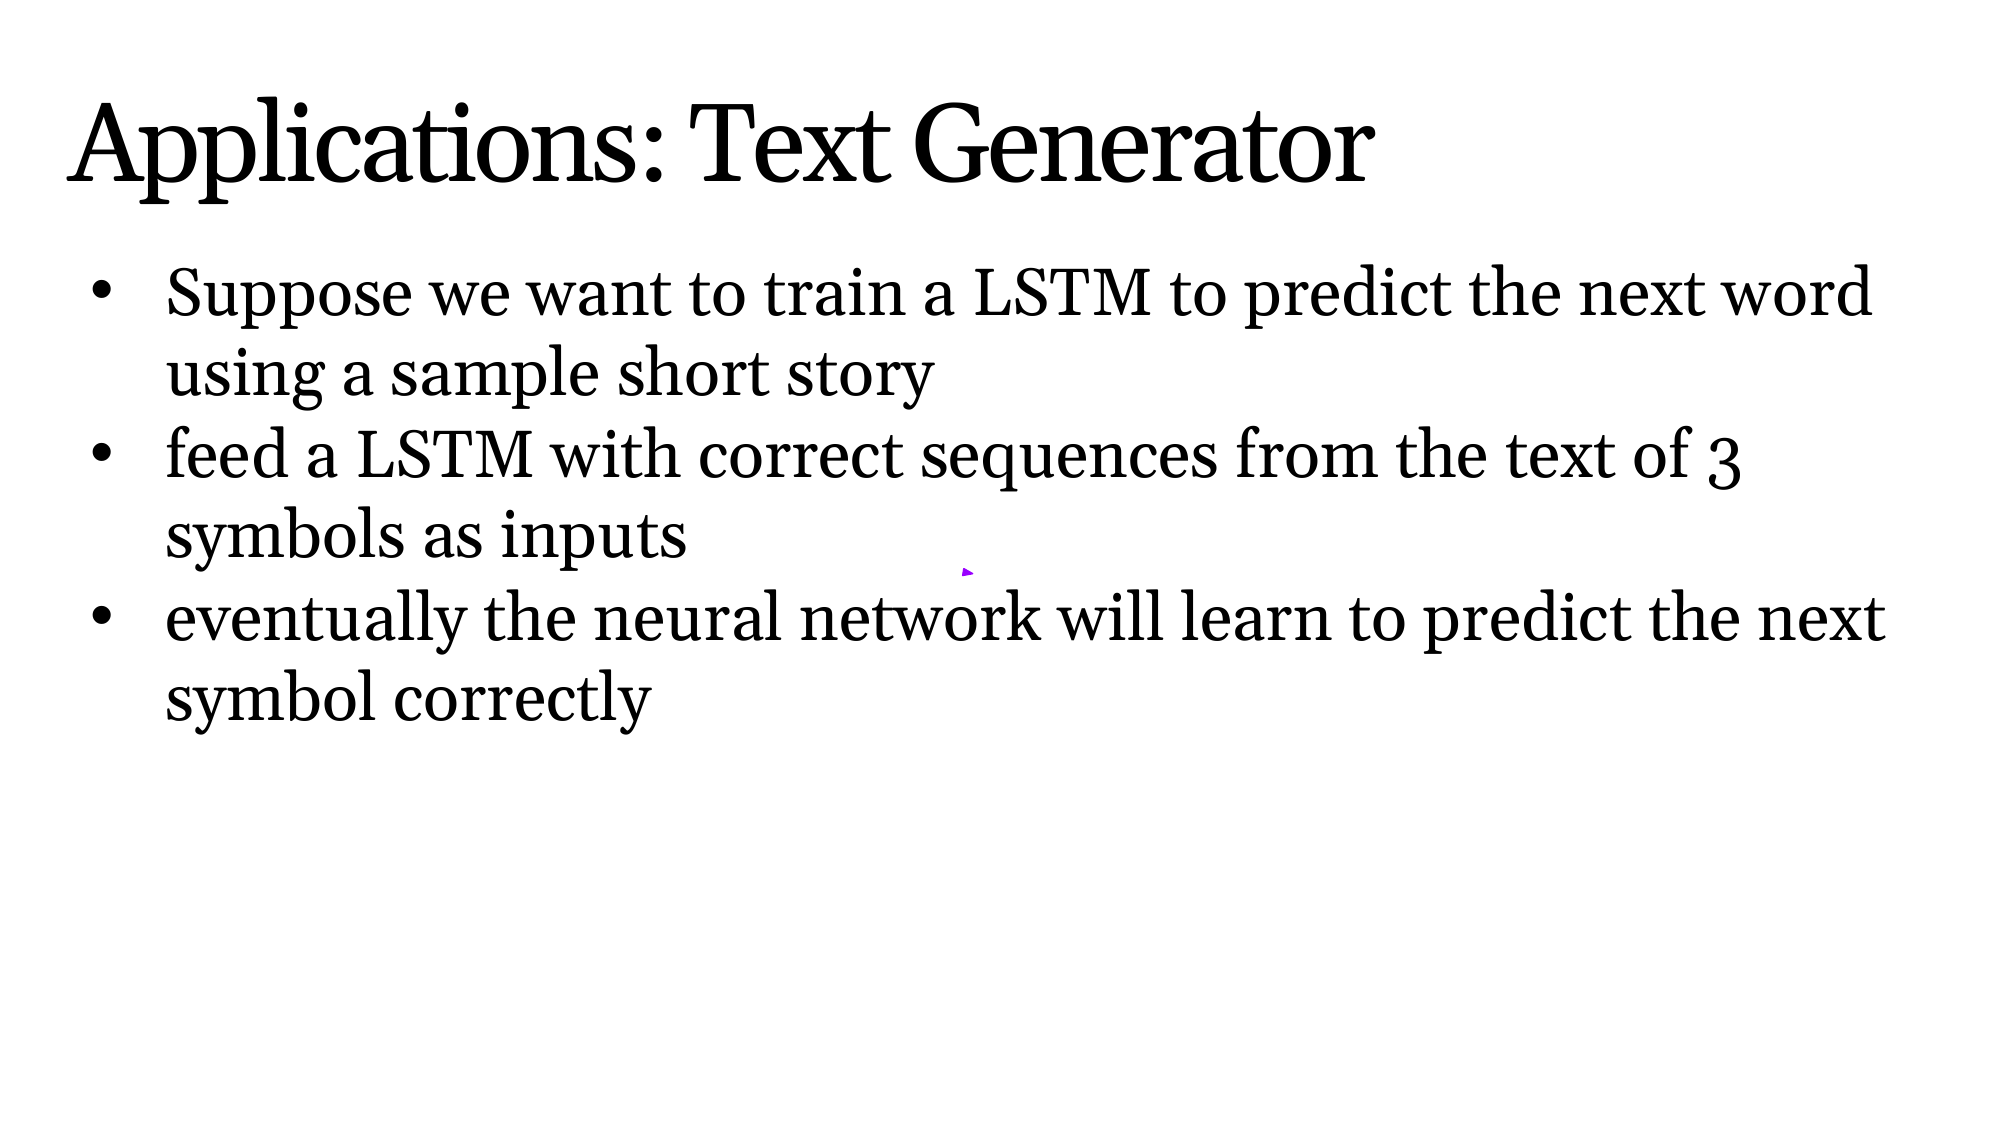

# Applications: Text Generator
Suppose we want to train a LSTM to predict the next word using a sample short story
feed a LSTM with correct sequences from the text of 3 symbols as inputs
eventually the neural network will learn to predict the next symbol correctly